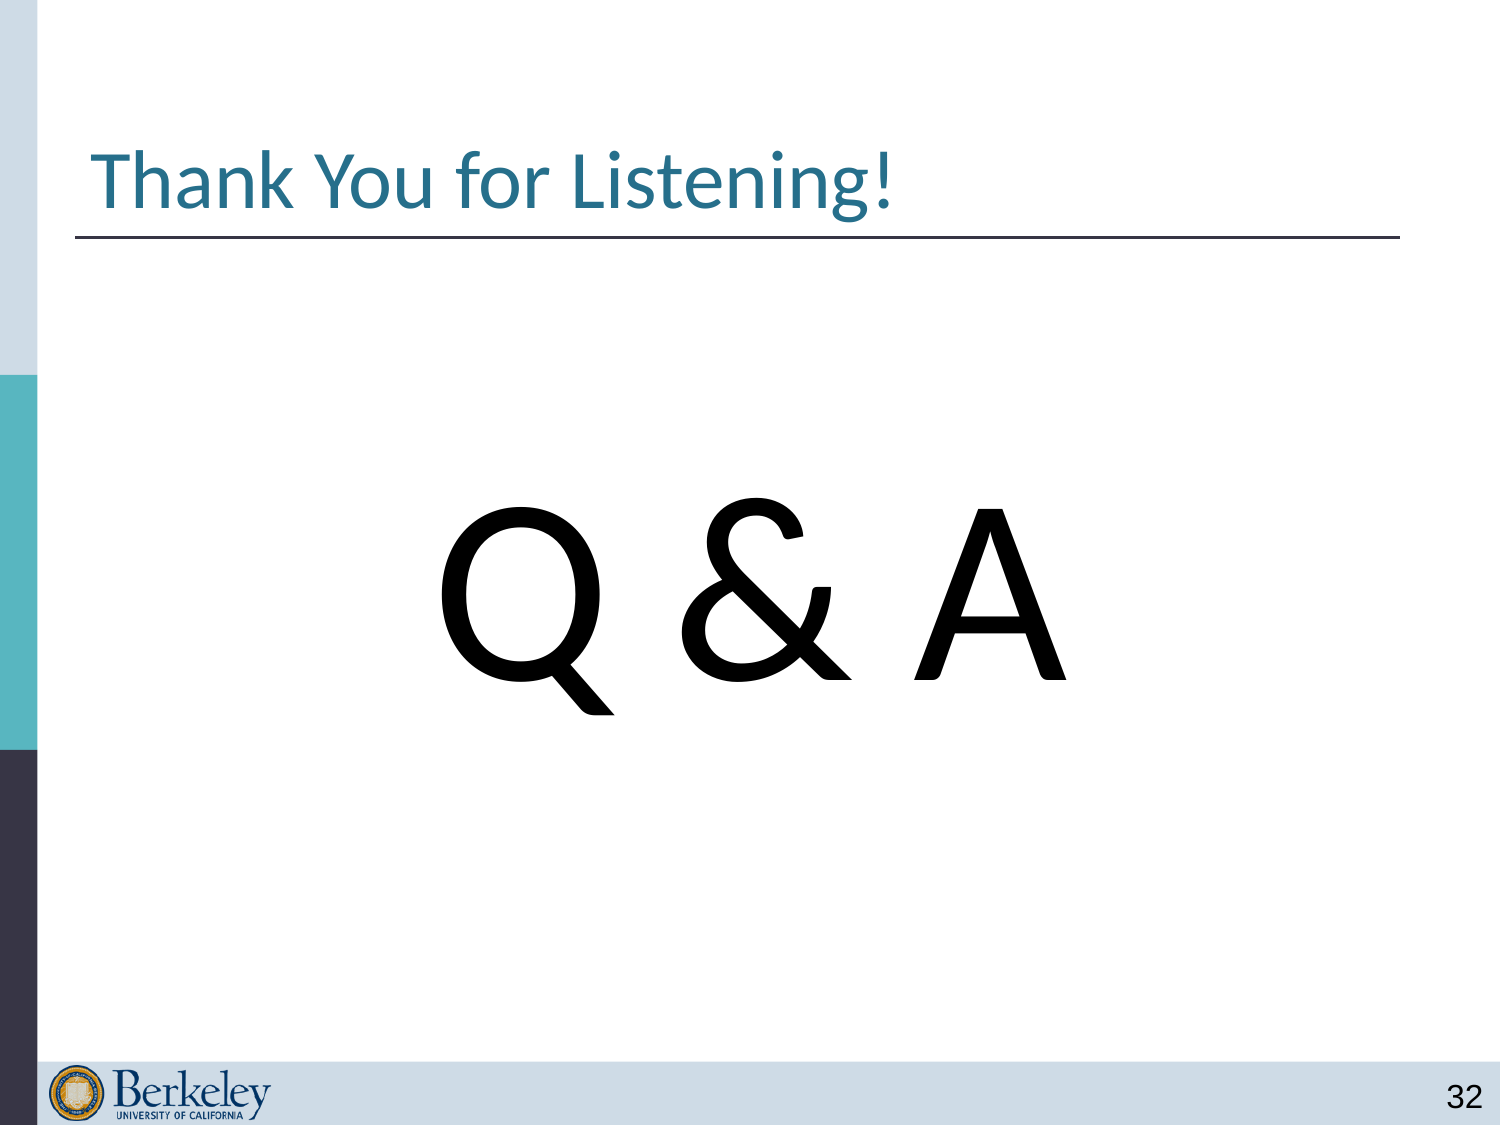

# Thank You for Listening!
Q & A
32